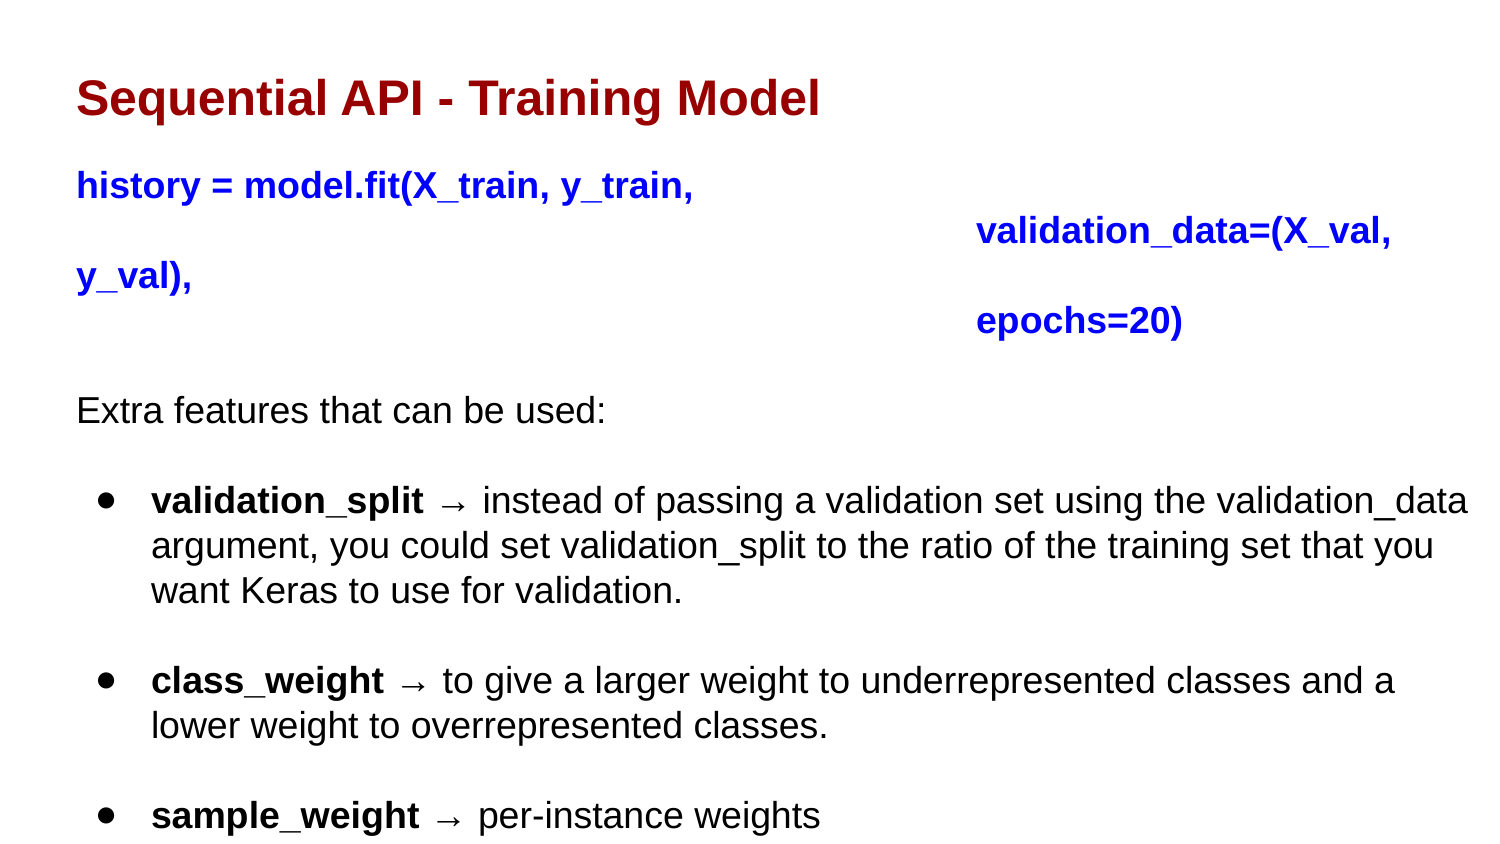

Sequential API - Training Model
history = model.fit(X_train, y_train,
						validation_data=(X_val, y_val),
						epochs=20)
Extra features that can be used:
validation_split → instead of passing a validation set using the validation_data argument, you could set validation_split to the ratio of the training set that you want Keras to use for validation.
class_weight → to give a larger weight to underrepresented classes and a lower weight to overrepresented classes.
sample_weight → per-instance weights